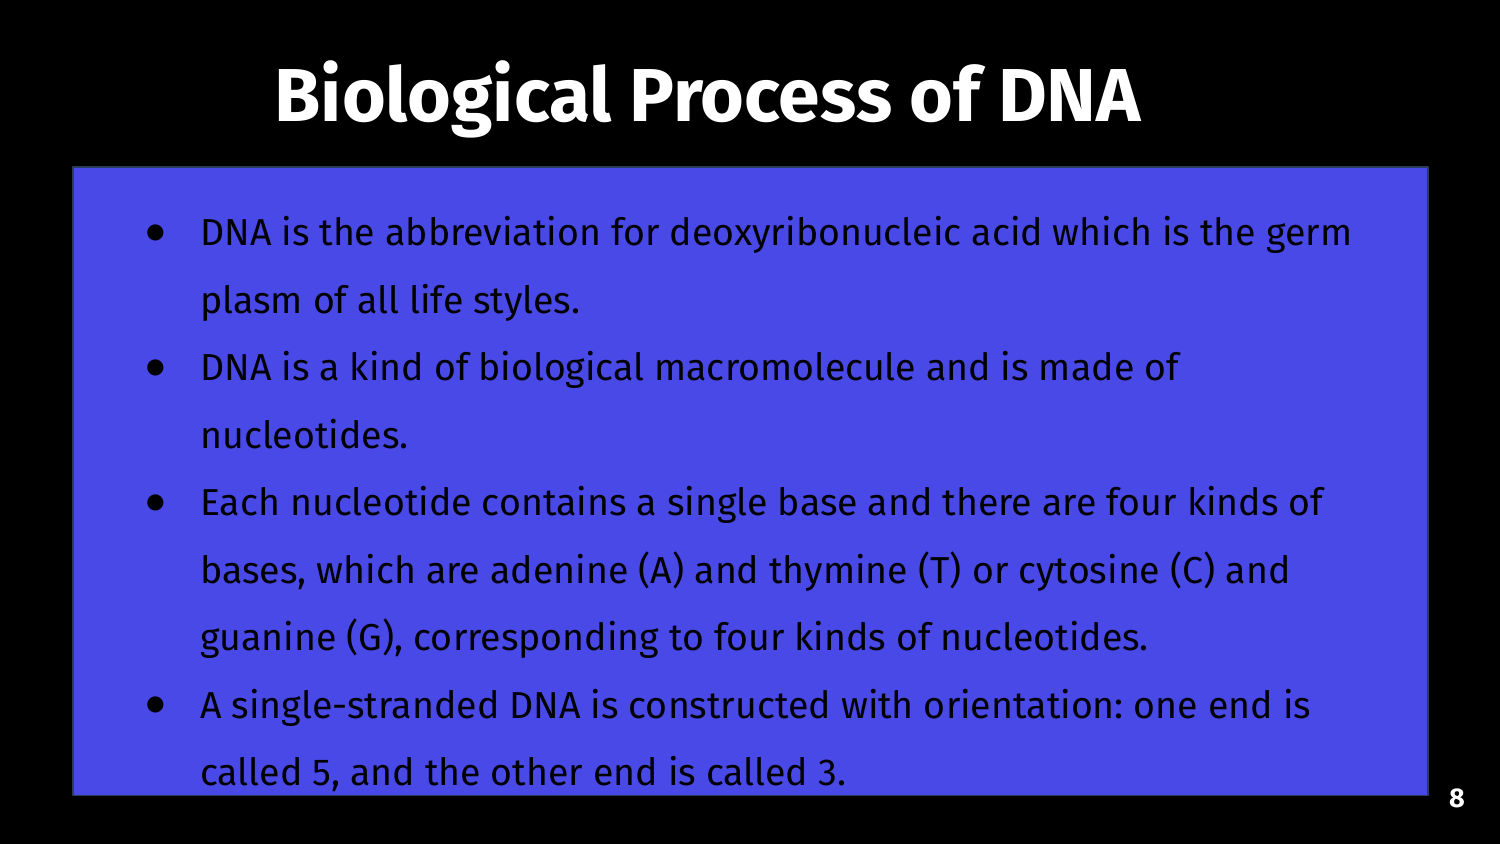

Biological Process of DNA

DNA is the abbreviation for deoxyribonucleic acid which is the germ plasm of all life styles.
DNA is a kind of biological macromolecule and is made of nucleotides.
Each nucleotide contains a single base and there are four kinds of bases, which are adenine (A) and thymine (T) or cytosine (C) and guanine (G), corresponding to four kinds of nucleotides.
A single-stranded DNA is constructed with orientation: one end is called 5, and the other end is called 3.
8